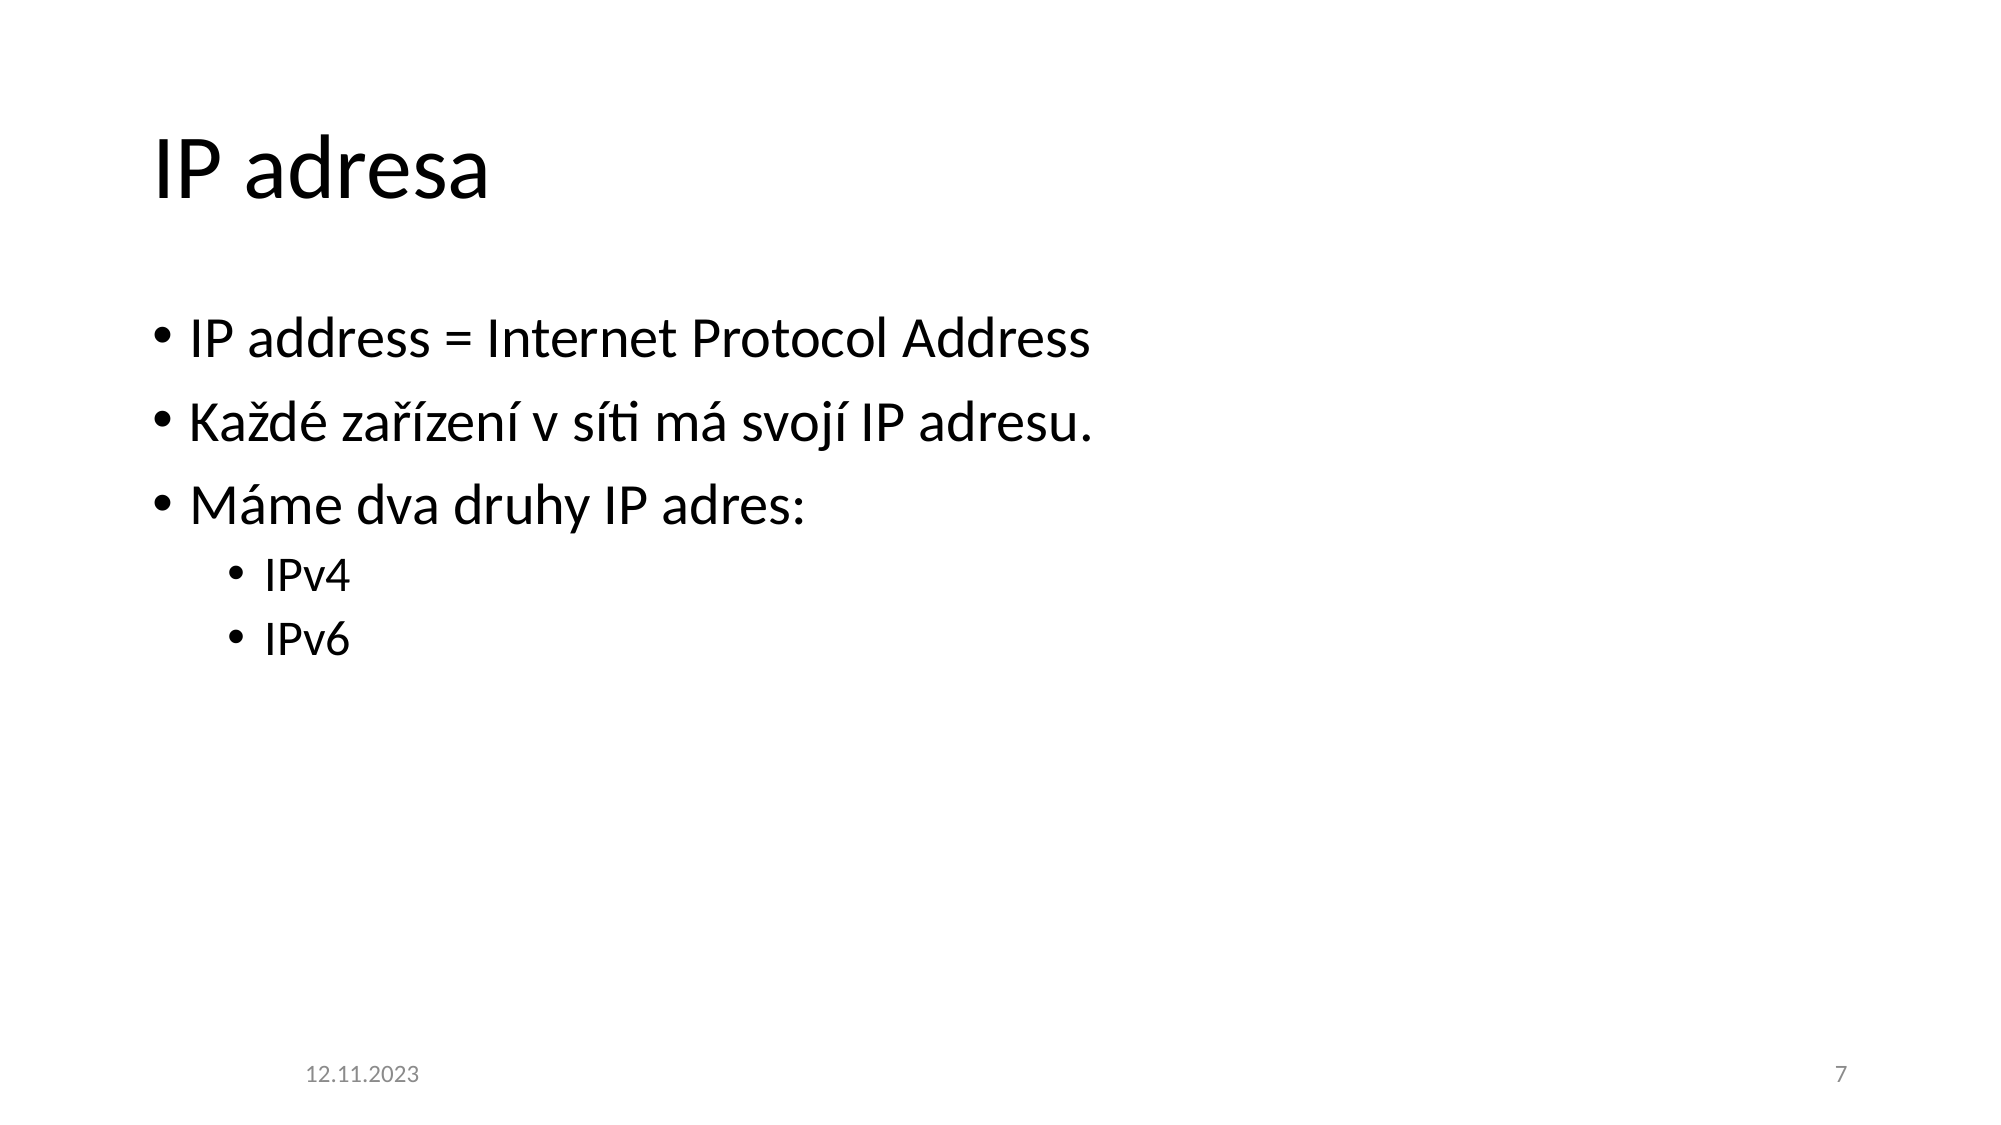

# IP adresa
IP address = Internet Protocol Address
Každé zařízení v síti má svojí IP adresu.
Máme dva druhy IP adres:
IPv4
IPv6
12.11.2023
7